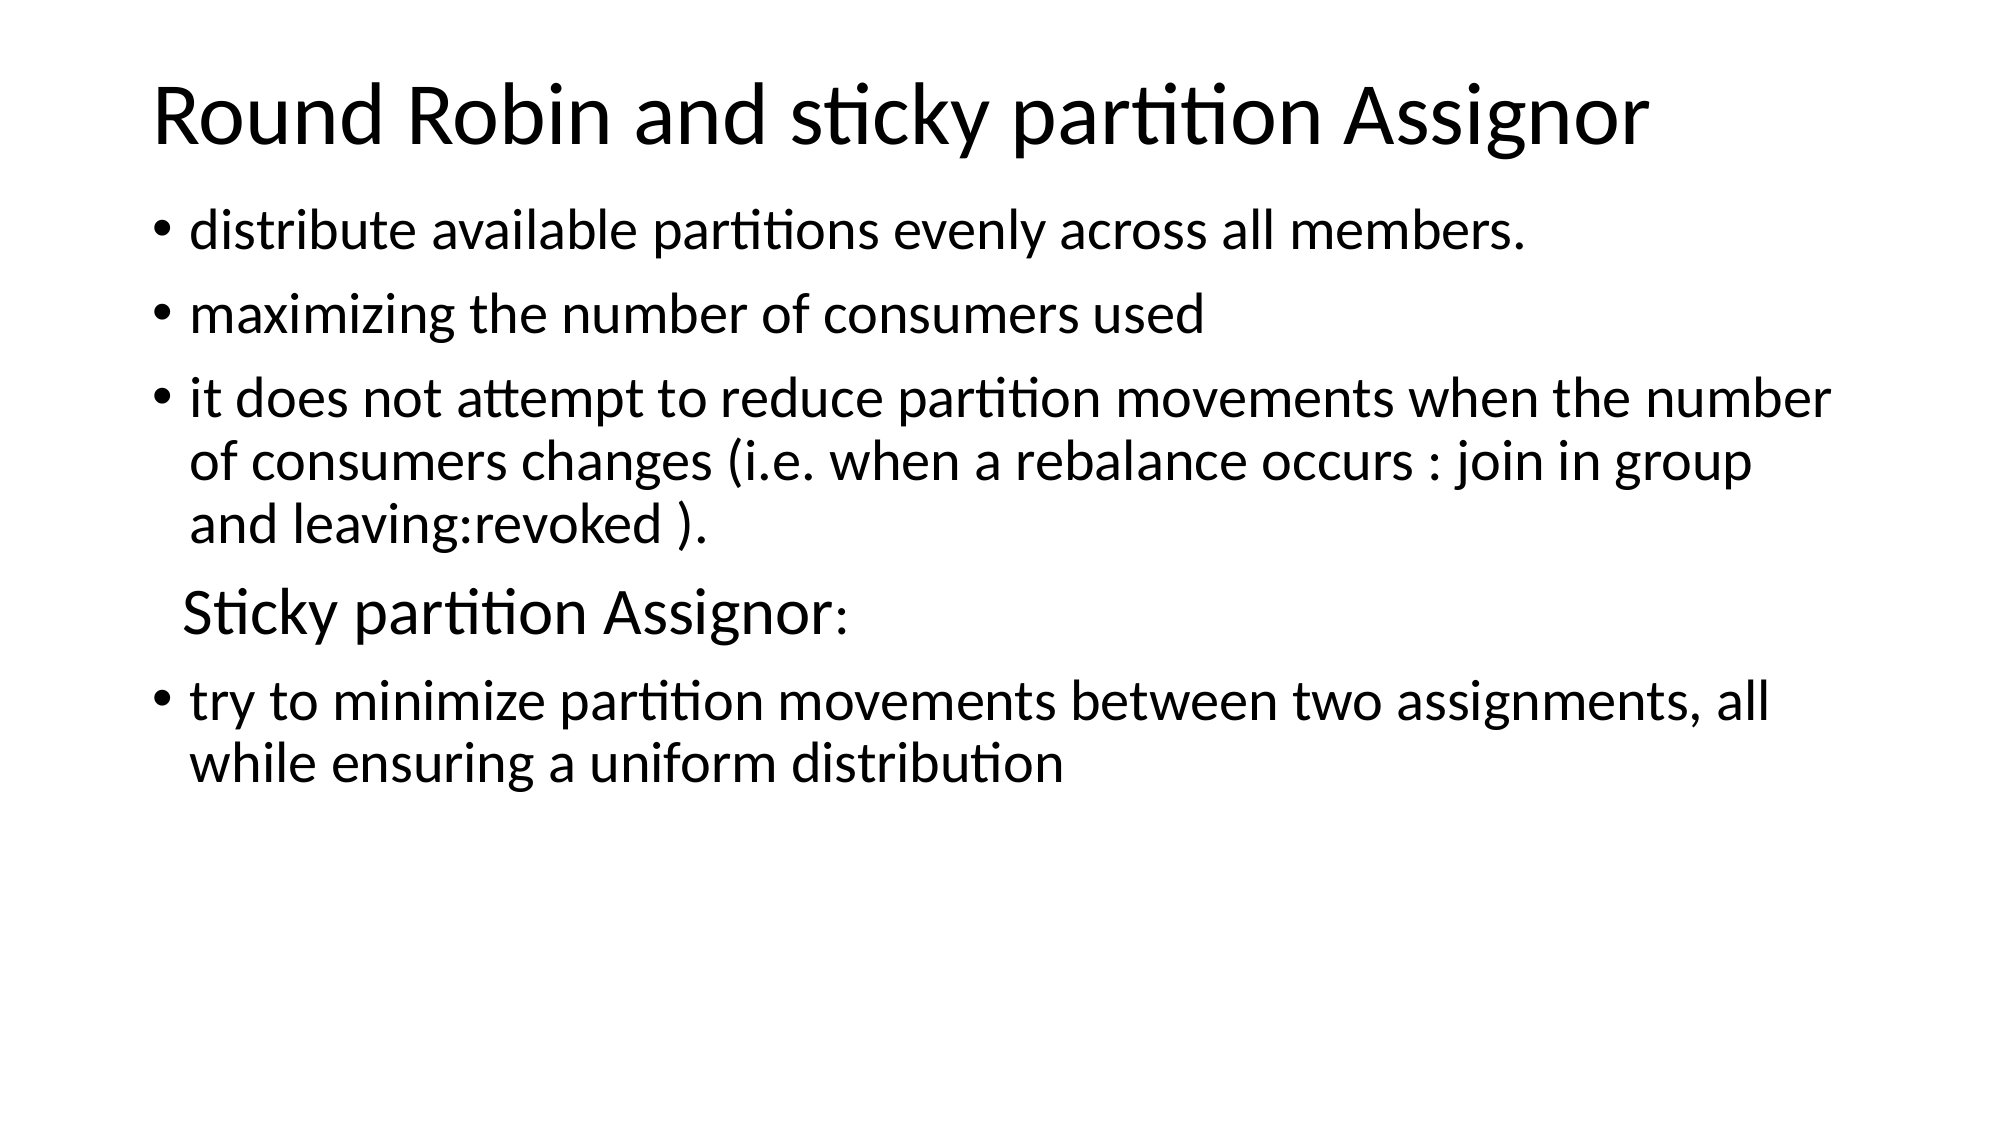

# Round Robin and sticky partition Assignor
distribute available partitions evenly across all members.
maximizing the number of consumers used
it does not attempt to reduce partition movements when the number of consumers changes (i.e. when a rebalance occurs : join in group and leaving:revoked ).
  Sticky partition Assignor:
try to minimize partition movements between two assignments, all while ensuring a uniform distribution